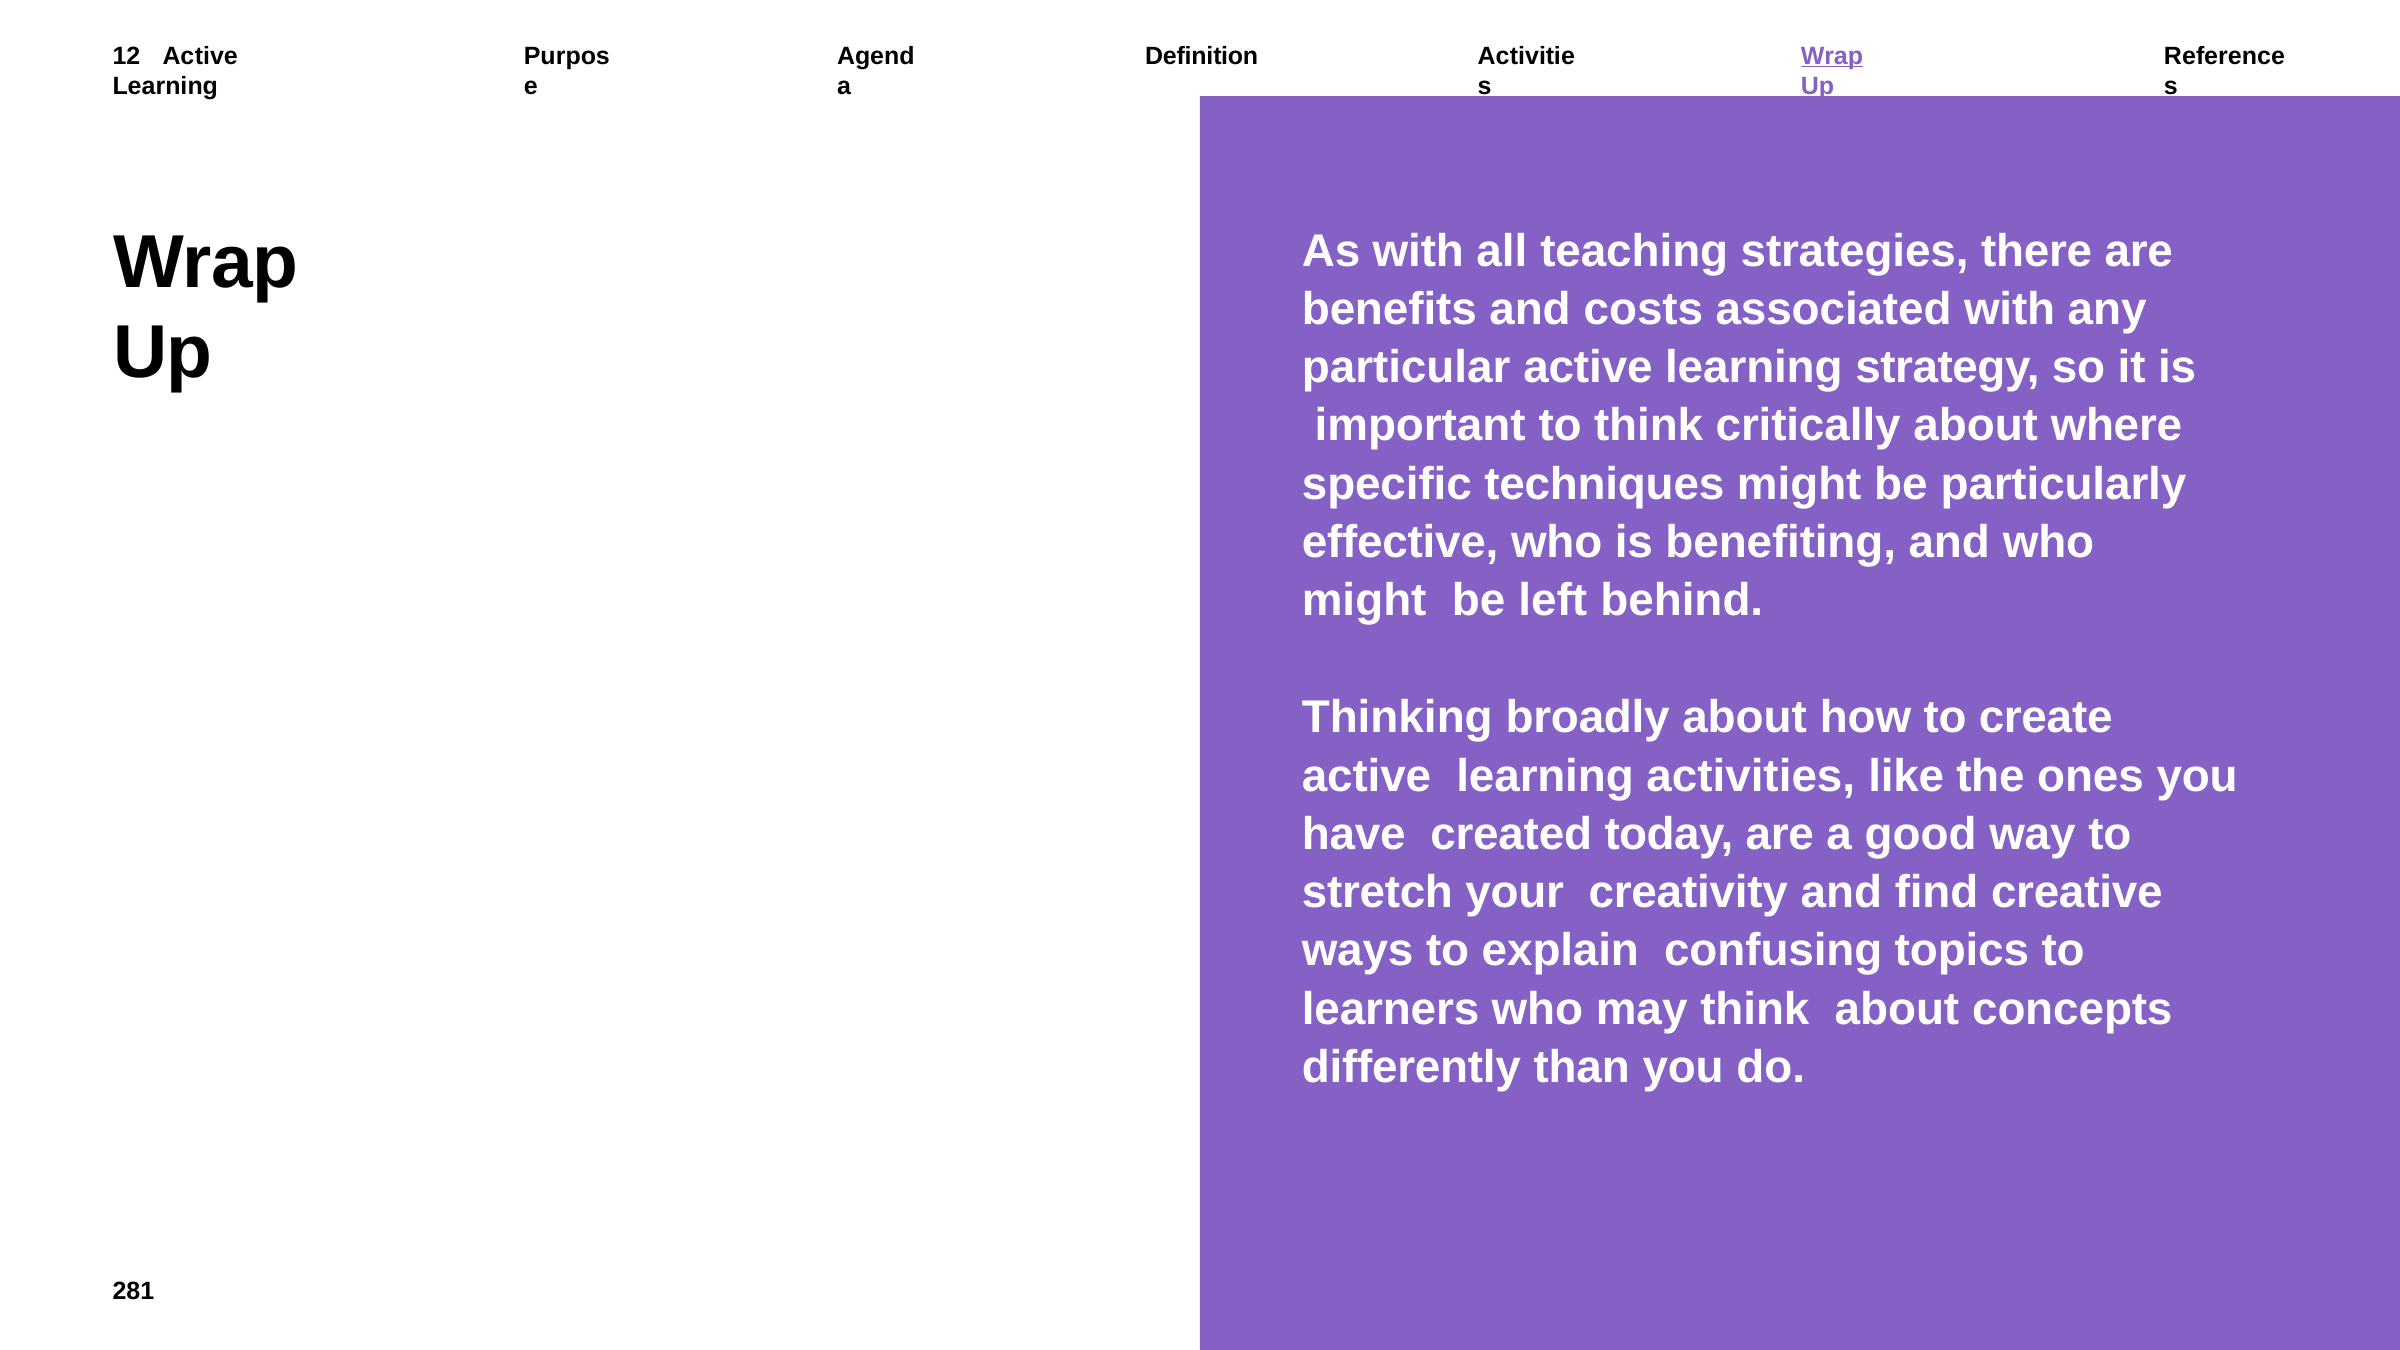

12	Active	Learning
Purpose
Agenda
Definition
Activities
Wrap	Up
References

Wrap Up
As with all teaching strategies, there are  benefits and costs associated with any  particular active learning strategy, so it is  important to think critically about where  specific techniques might be particularly  effective, who is benefiting, and who might  be left behind.
Thinking broadly about how to create active  learning activities, like the ones you have  created today, are a good way to stretch your  creativity and find creative ways to explain  confusing topics to learners who may think  about concepts differently than you do.
281